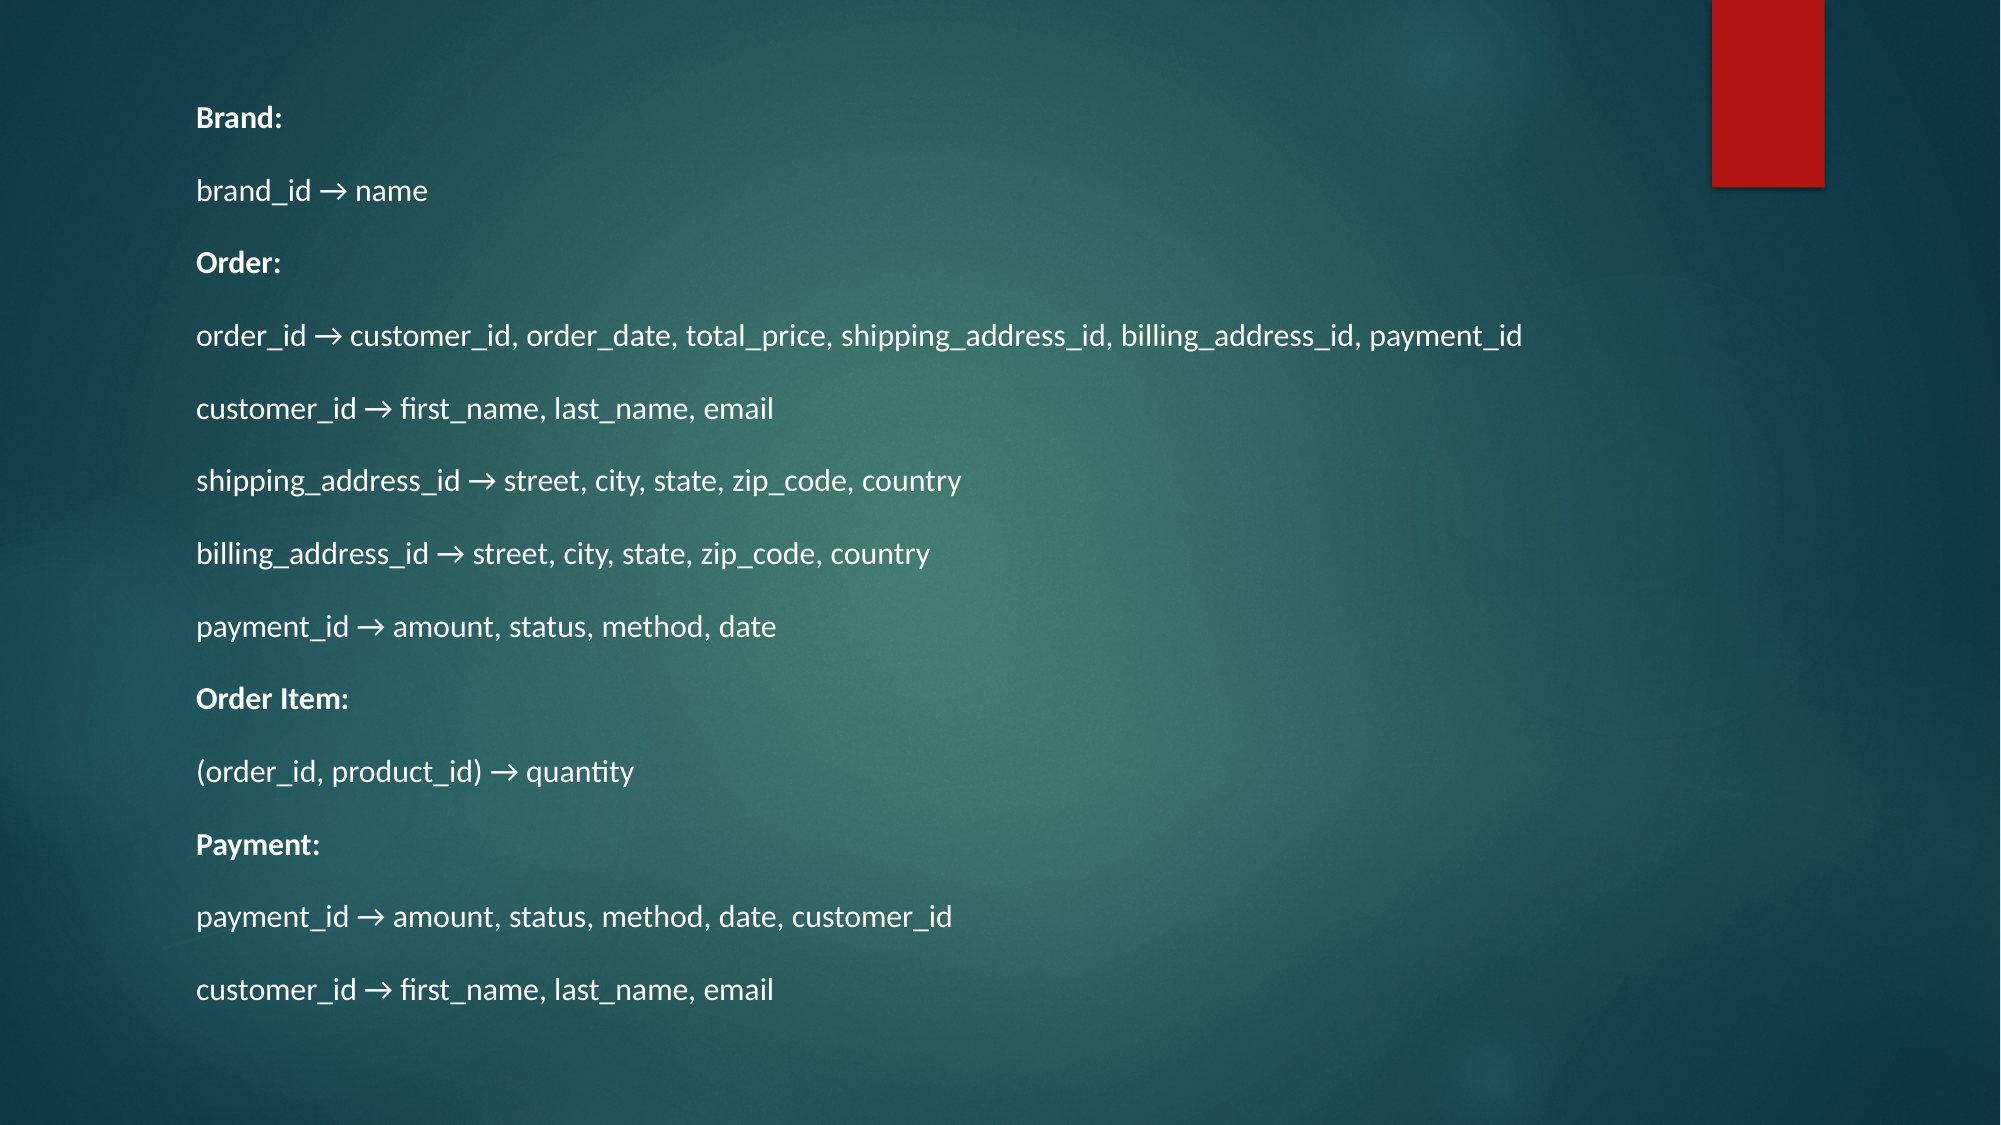

#
Brand:
brand_id → name
Order:
order_id → customer_id, order_date, total_price, shipping_address_id, billing_address_id, payment_id
customer_id → first_name, last_name, email
shipping_address_id → street, city, state, zip_code, country
billing_address_id → street, city, state, zip_code, country
payment_id → amount, status, method, date
Order Item:
(order_id, product_id) → quantity
Payment:
payment_id → amount, status, method, date, customer_id
customer_id → first_name, last_name, email